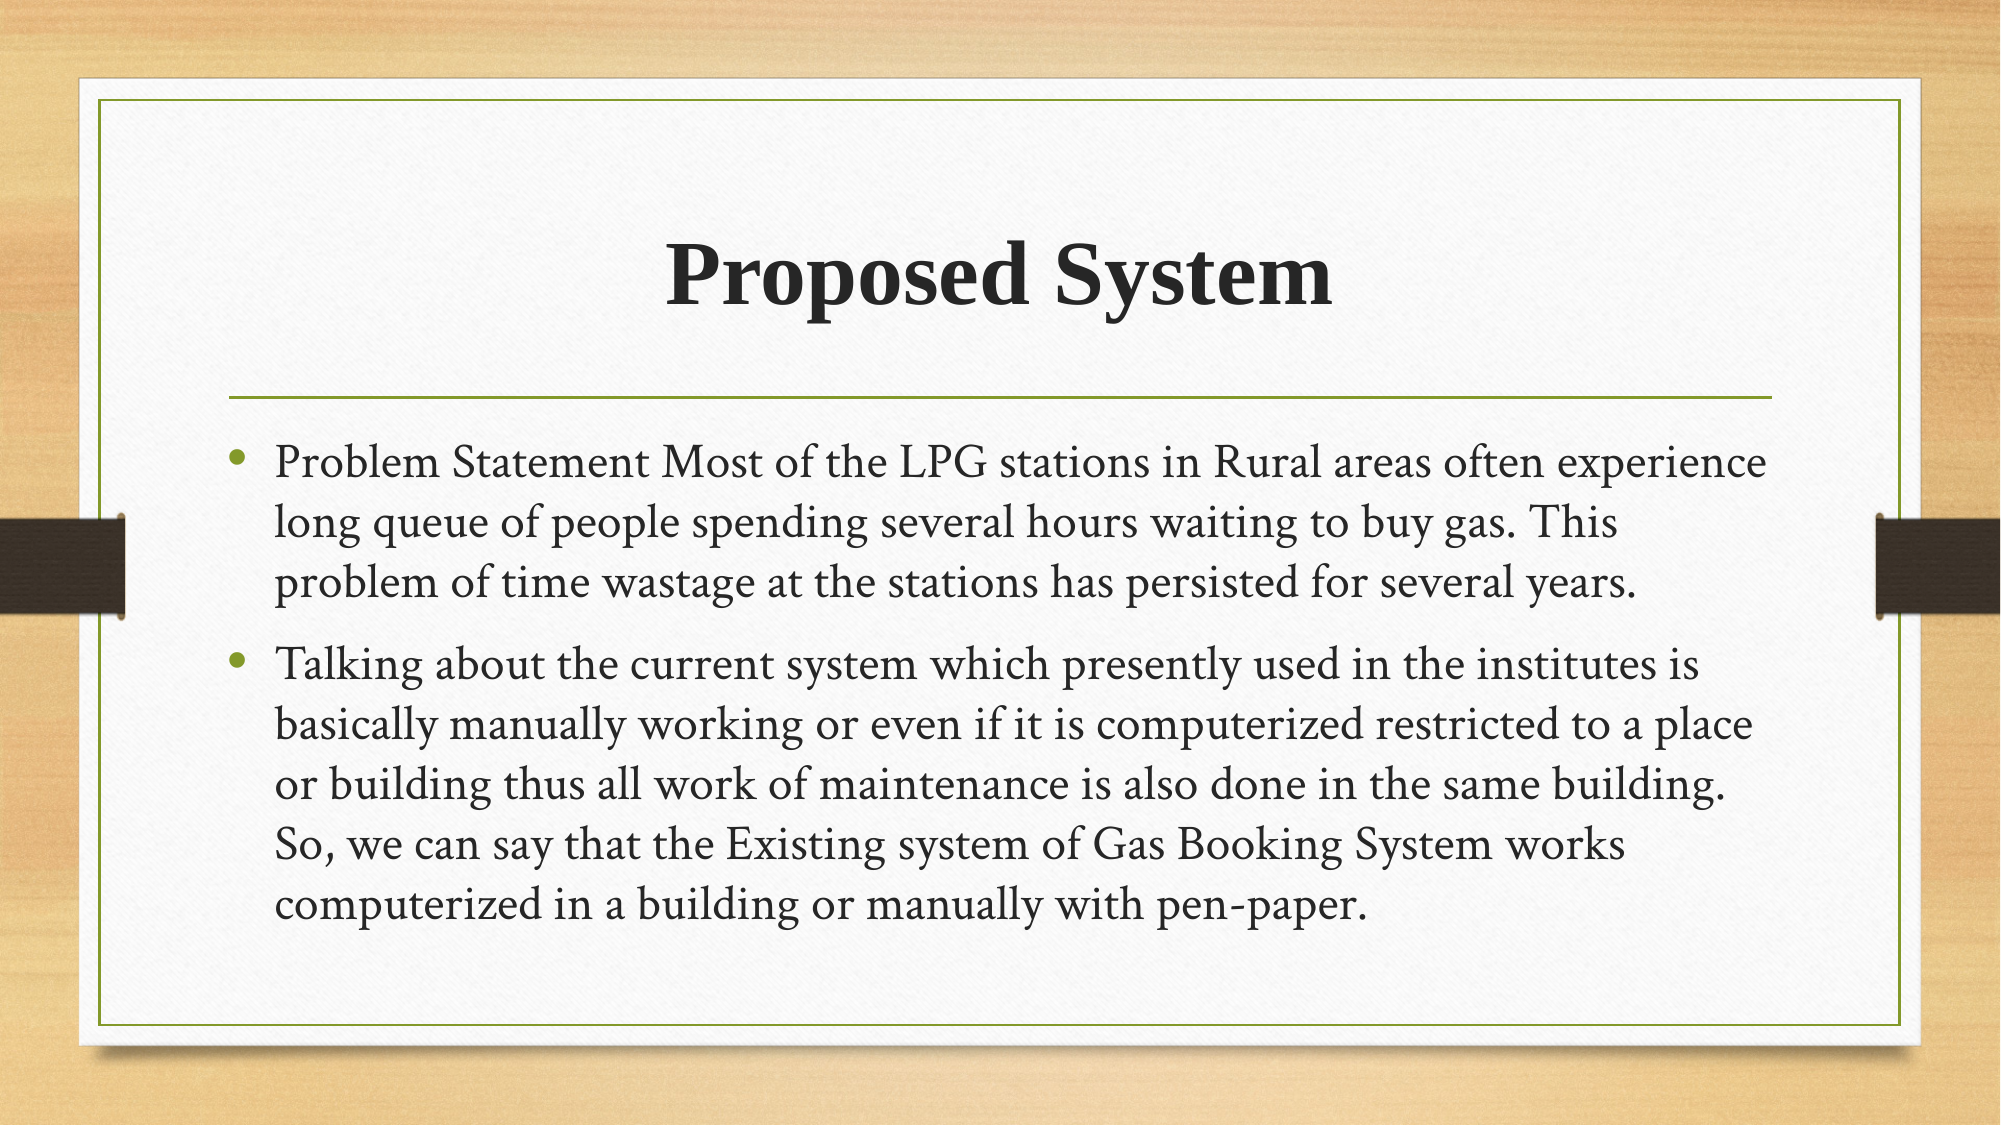

# Proposed System
Problem Statement Most of the LPG stations in Rural areas often experience long queue of people spending several hours waiting to buy gas. This problem of time wastage at the stations has persisted for several years.
Talking about the current system which presently used in the institutes is basically manually working or even if it is computerized restricted to a place or building thus all work of maintenance is also done in the same building. So, we can say that the Existing system of Gas Booking System works computerized in a building or manually with pen-paper.